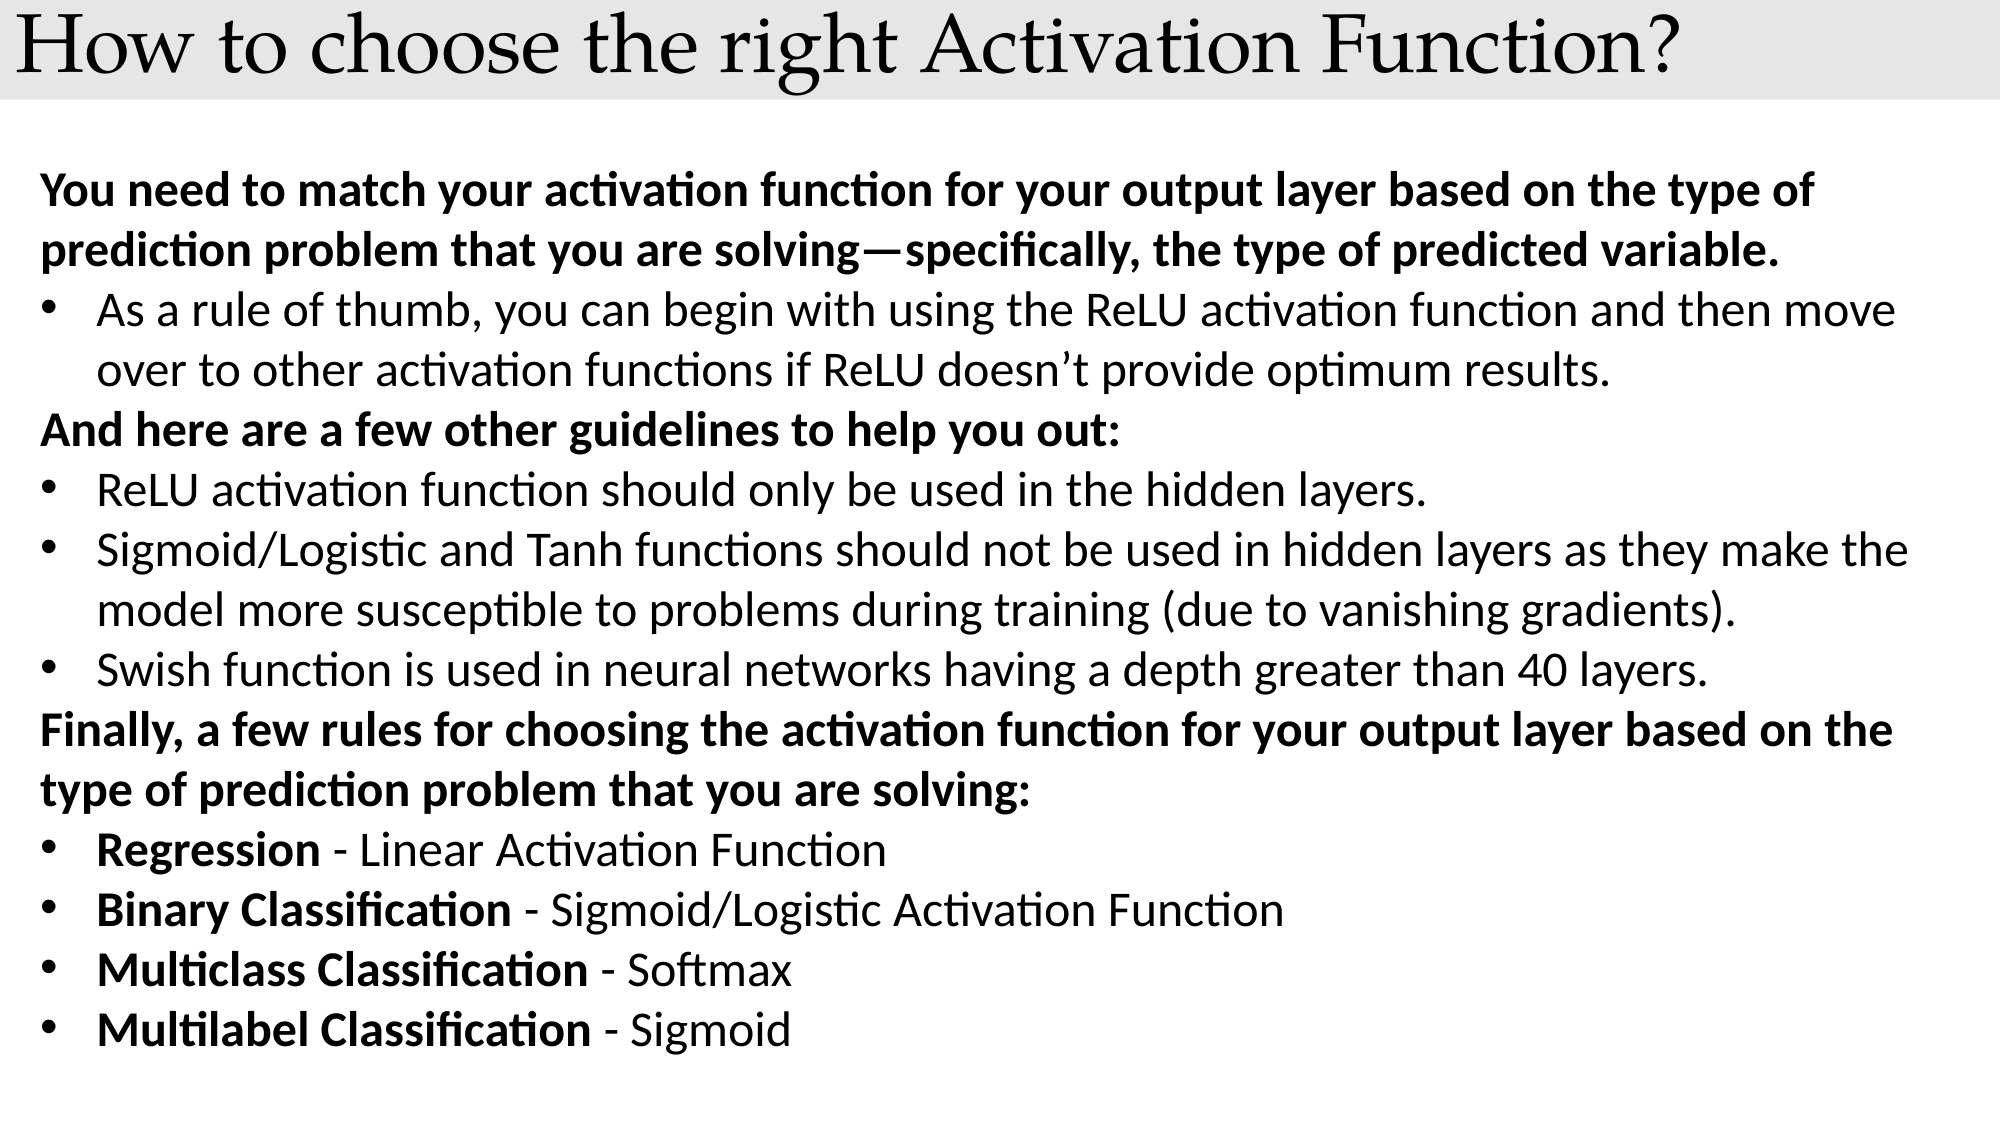

# How to choose the right Activation Function?

You need to match your activation function for your output layer based on the type of prediction problem that you are solving—specifically, the type of predicted variable.
As a rule of thumb, you can begin with using the ReLU activation function and then move over to other activation functions if ReLU doesn’t provide optimum results.
And here are a few other guidelines to help you out:
ReLU activation function should only be used in the hidden layers.
Sigmoid/Logistic and Tanh functions should not be used in hidden layers as they make the model more susceptible to problems during training (due to vanishing gradients).
Swish function is used in neural networks having a depth greater than 40 layers.
Finally, a few rules for choosing the activation function for your output layer based on the type of prediction problem that you are solving:
Regression - Linear Activation Function
Binary Classification - Sigmoid/Logistic Activation Function
Multiclass Classification - Softmax
Multilabel Classification - Sigmoid